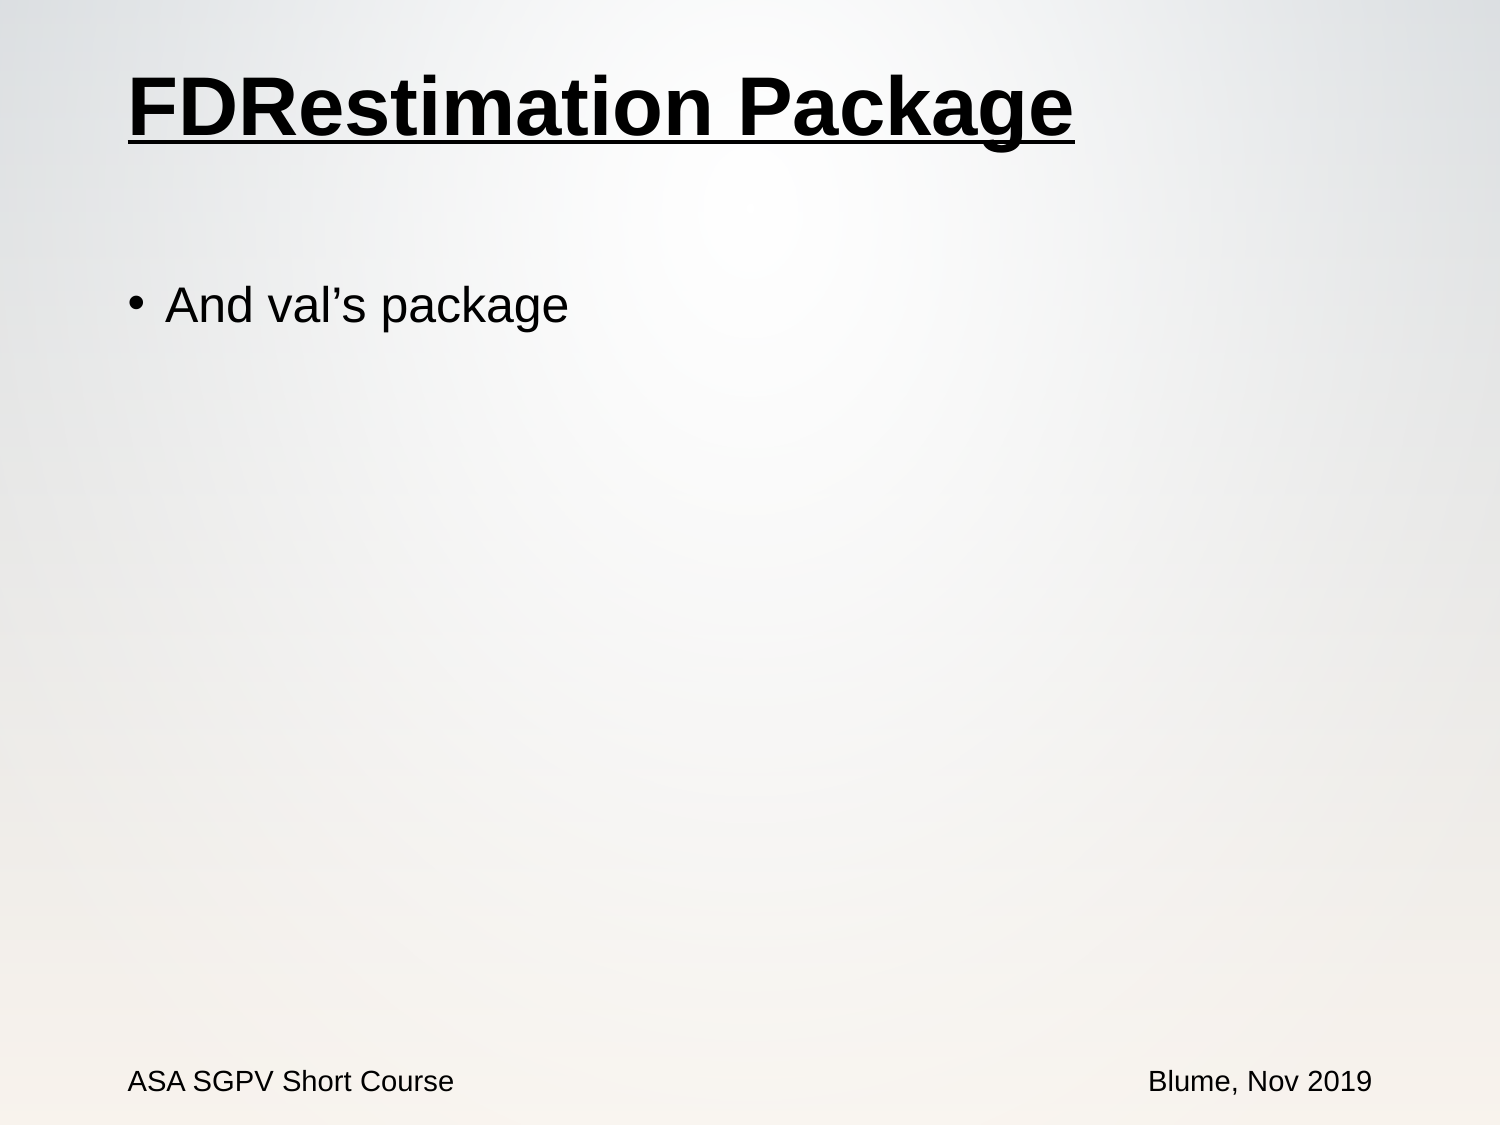

# FDRestimation Package
And val’s package
ASA SGPV Short Course
Blume, Nov 2019